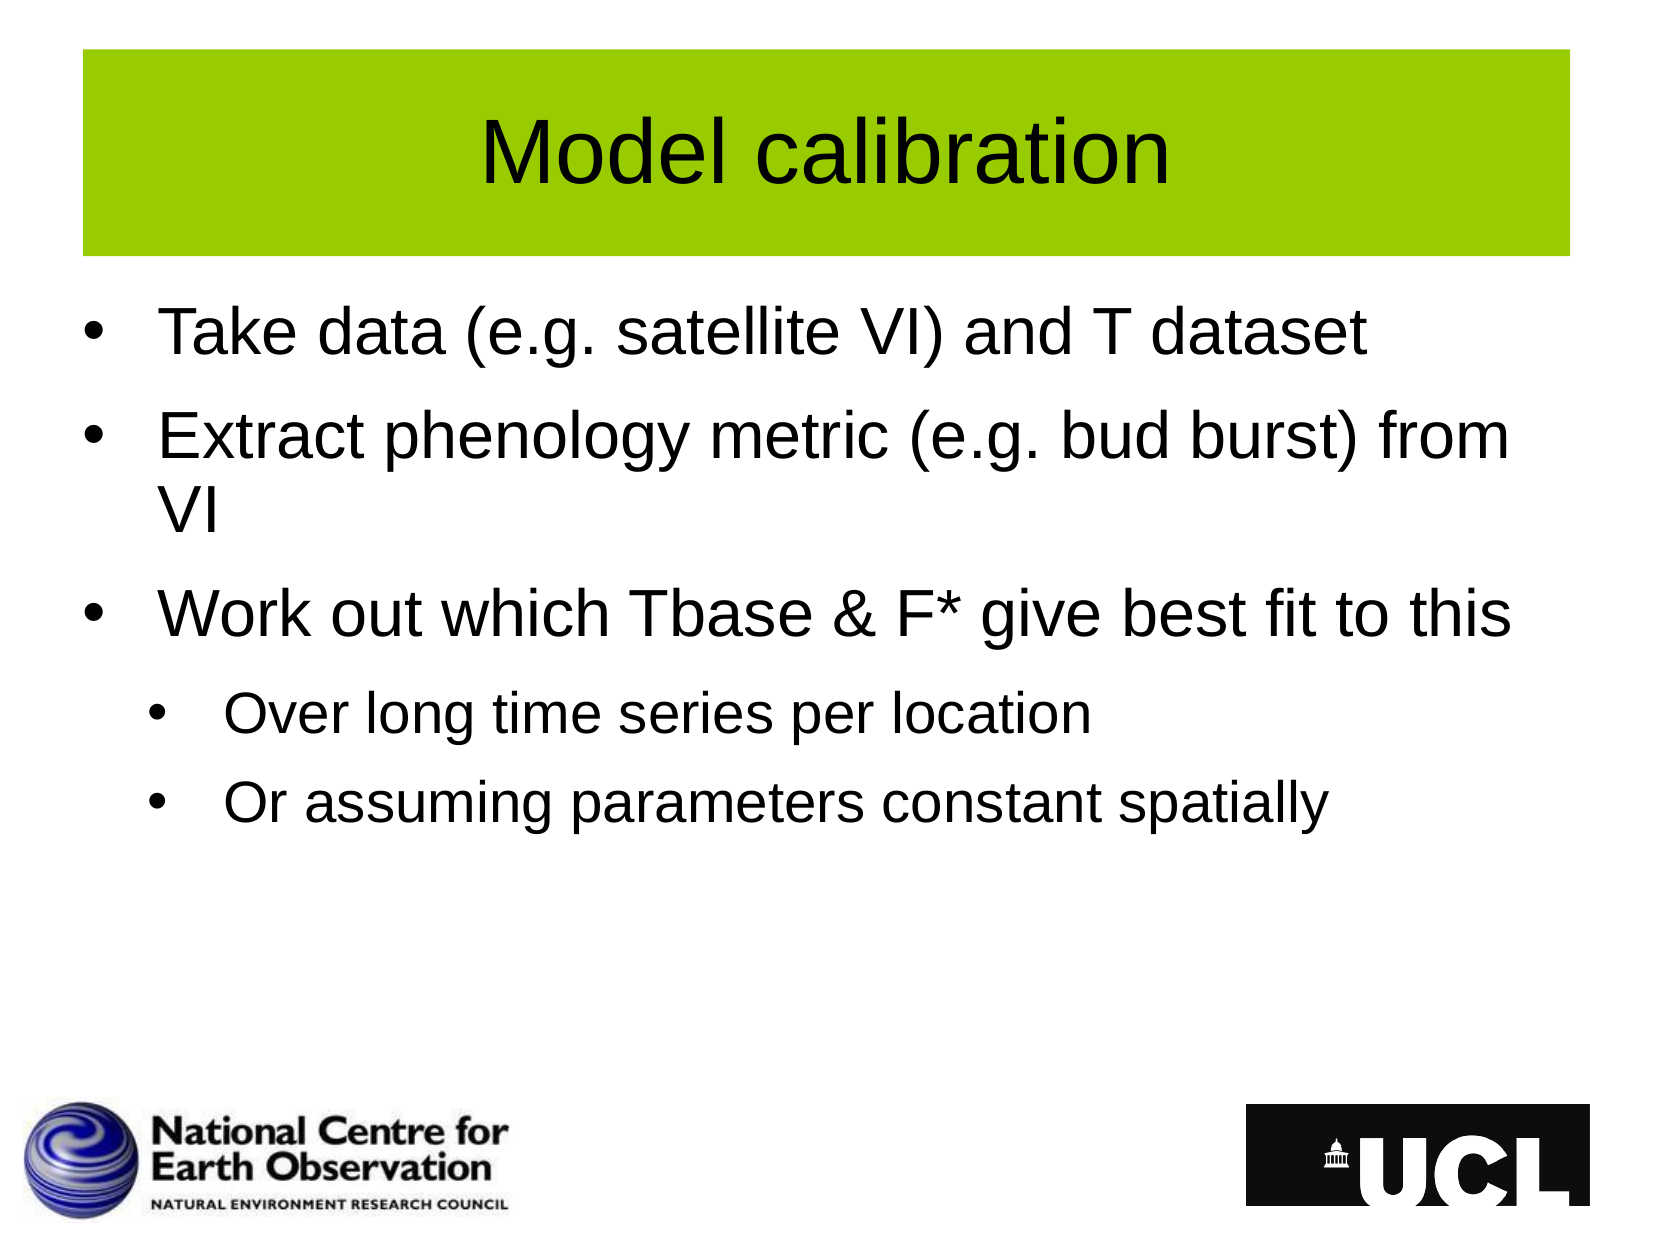

# Model calibration
Take data (e.g. satellite VI) and T dataset
Extract phenology metric (e.g. bud burst) from VI
Work out which Tbase & F* give best fit to this
Over long time series per location
Or assuming parameters constant spatially